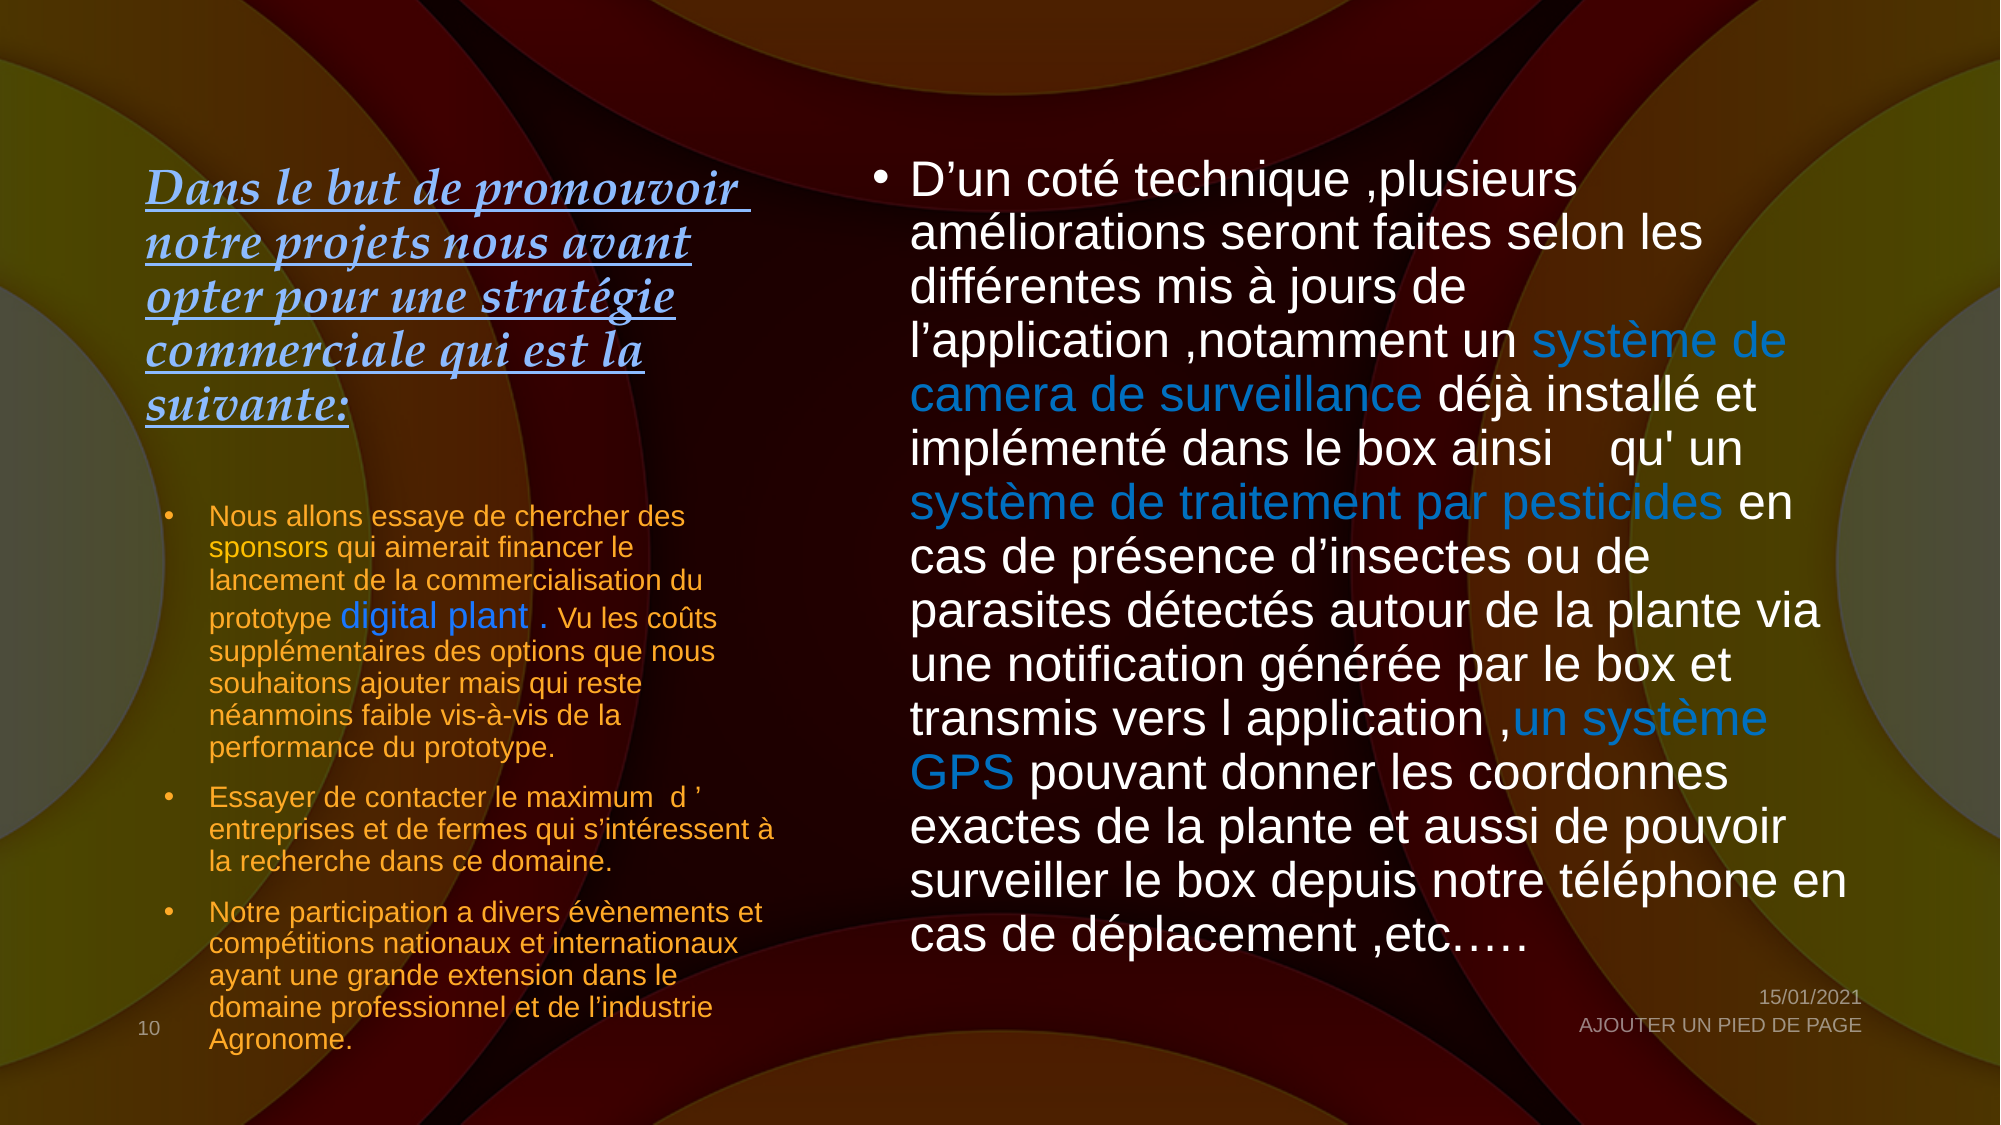

D’un coté technique ,plusieurs améliorations seront faites selon les différentes mis à jours de l’application ,notamment un système de camera de surveillance déjà installé et implémenté dans le box ainsi    qu' un système de traitement par pesticides en cas de présence d’insectes ou de parasites détectés autour de la plante via une notification générée par le box et transmis vers l application ,un système GPS pouvant donner les coordonnes exactes de la plante et aussi de pouvoir surveiller le box depuis notre téléphone en cas de déplacement ,etc.….
# Dans le but de promouvoir  notre projets nous avant opter pour une stratégie commerciale qui est la suivante:

Nous allons essaye de chercher des sponsors qui aimerait financer le lancement de la commercialisation du prototype digital plant . Vu les coûts supplémentaires des options que nous souhaitons ajouter mais qui reste néanmoins faible vis-à-vis de la performance du prototype.
Essayer de contacter le maximum  d ’ entreprises et de fermes qui s’intéressent à la recherche dans ce domaine.
Notre participation a divers évènements et compétitions nationaux et internationaux ayant une grande extension dans le domaine professionnel et de l’industrie Agronome.
15/01/2021
10
AJOUTER UN PIED DE PAGE